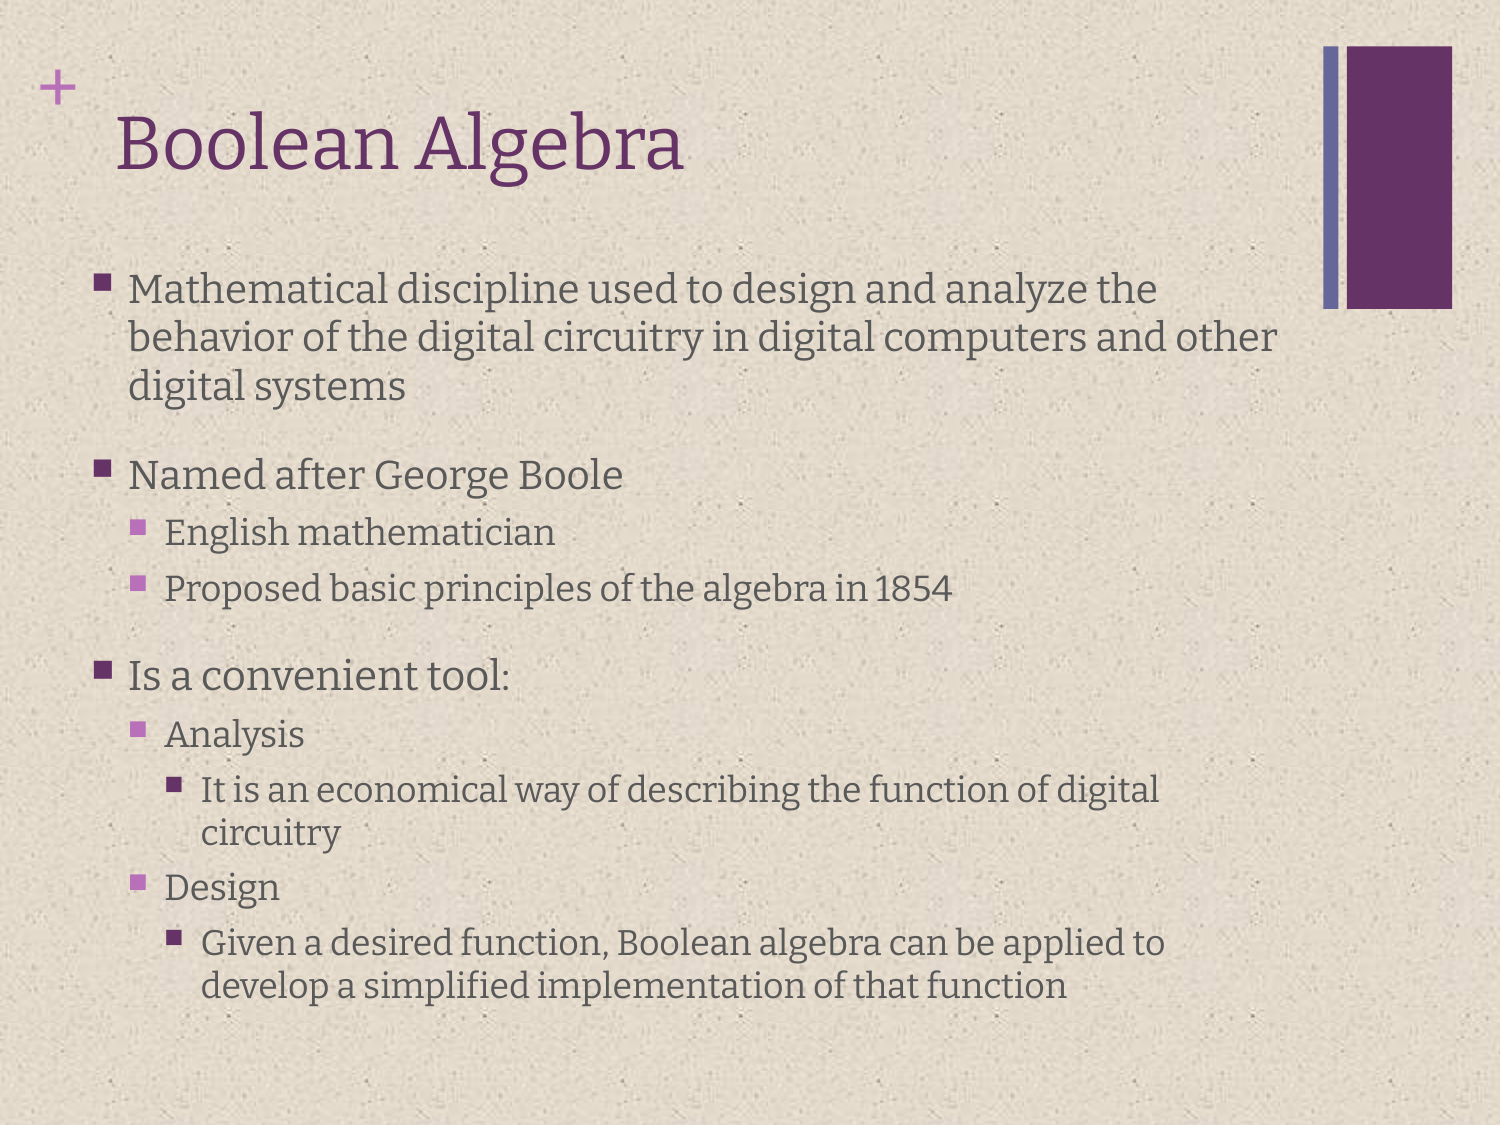

# Boolean Algebra
Mathematical discipline used to design and analyze the behavior of the digital circuitry in digital computers and other digital systems
Named after George Boole
English mathematician
Proposed basic principles of the algebra in 1854
Is a convenient tool:
Analysis
It is an economical way of describing the function of digital circuitry
Design
Given a desired function, Boolean algebra can be applied to develop a simplified implementation of that function